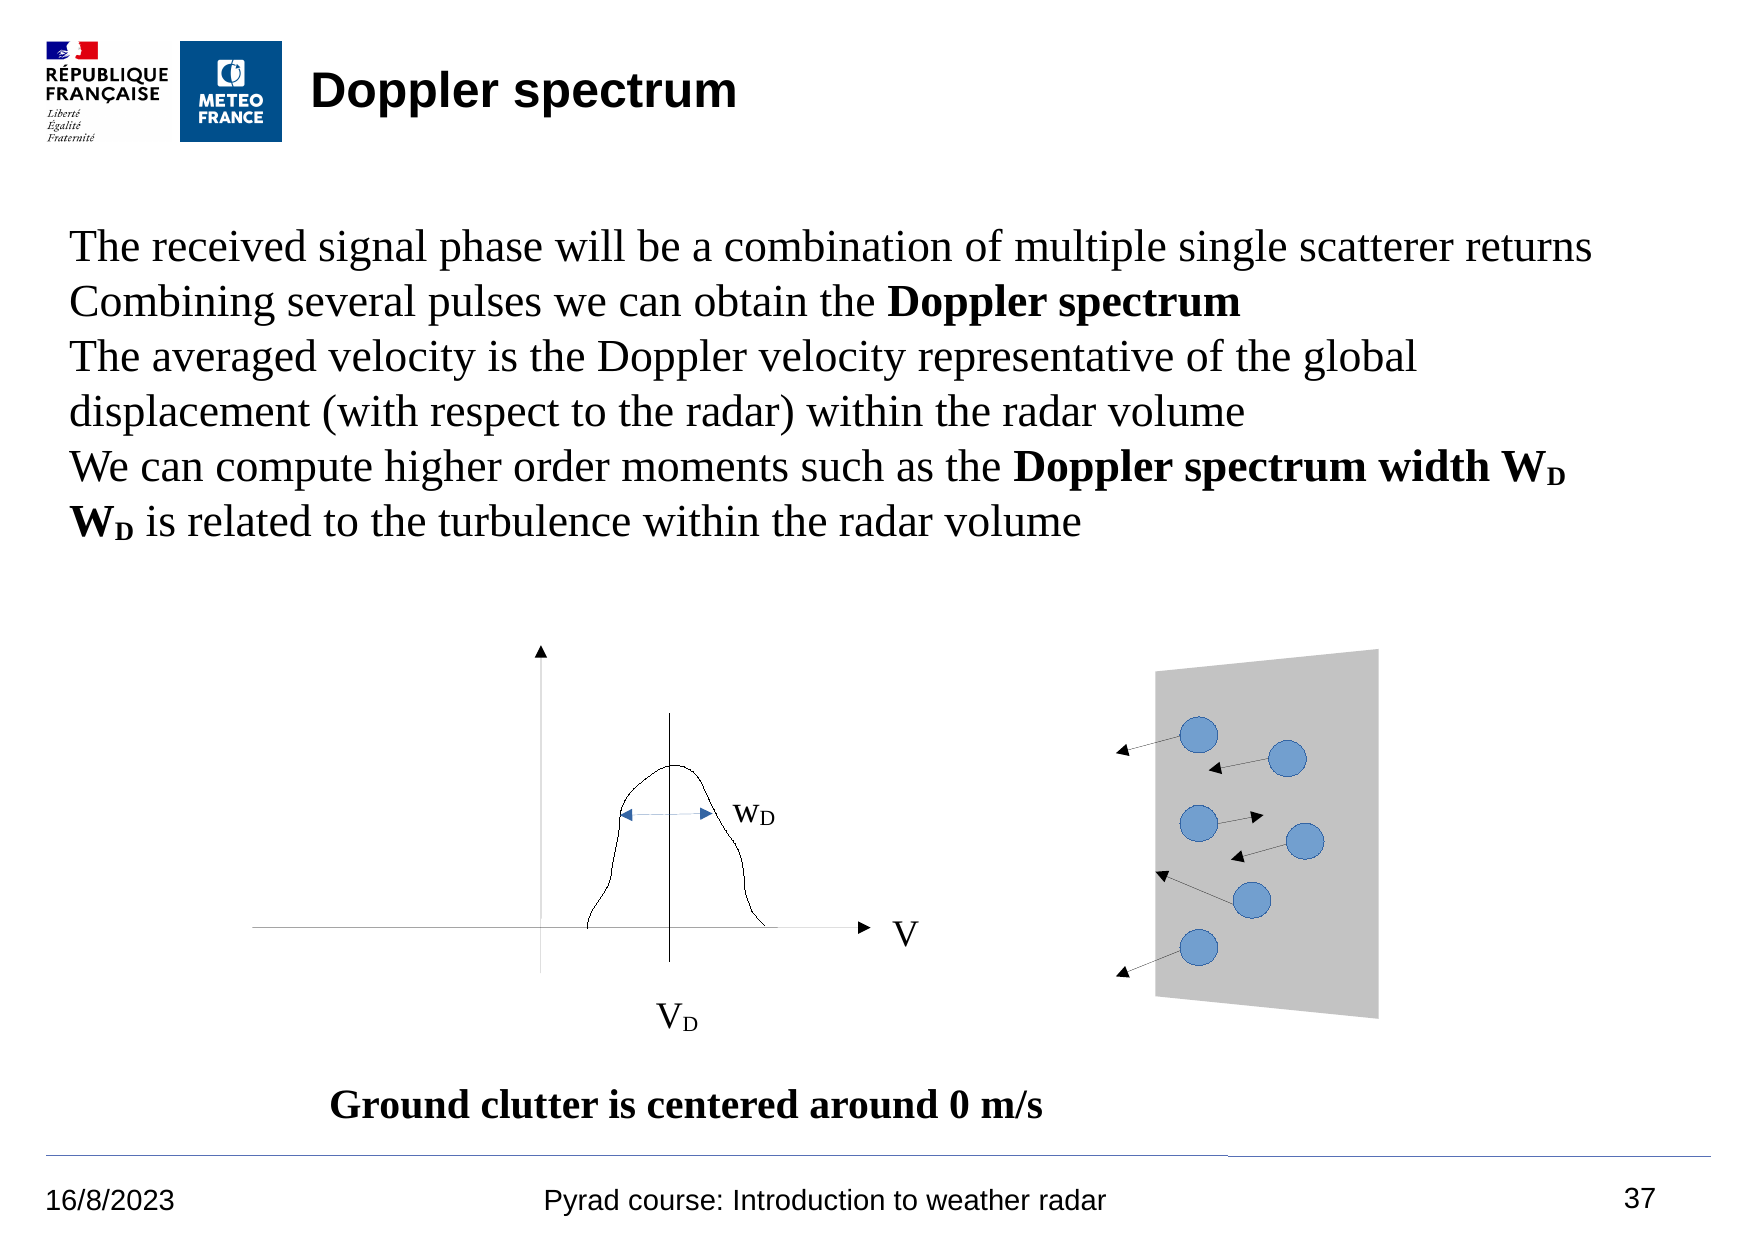

# Doppler spectrum
The received signal phase will be a combination of multiple single scatterer returns
Combining several pulses we can obtain the Doppler spectrum
The averaged velocity is the Doppler velocity representative of the global displacement (with respect to the radar) within the radar volume
We can compute higher order moments such as the Doppler spectrum width WD
WD is related to the turbulence within the radar volume

wD

V

VD
 Ground clutter is centered around 0 m/s
37
16/8/2023
Pyrad course: Introduction to weather radar